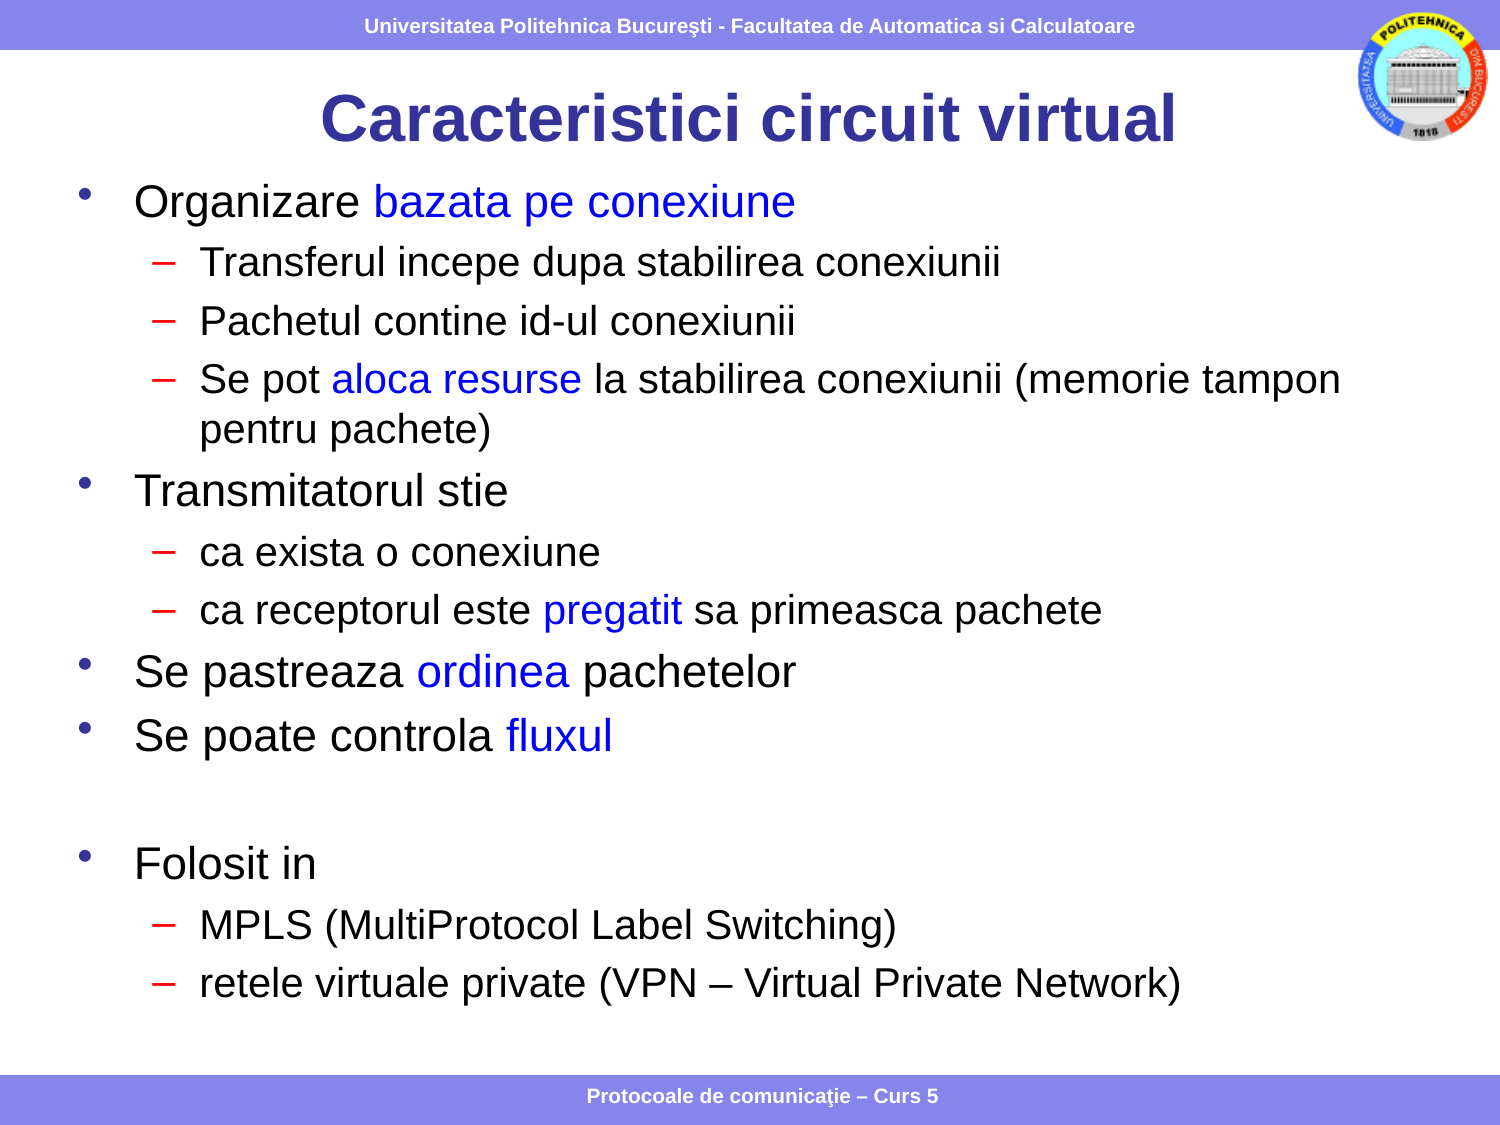

# Caracteristici circuit virtual
Organizare bazata pe conexiune
Transferul incepe dupa stabilirea conexiunii
Pachetul contine id-ul conexiunii
Se pot aloca resurse la stabilirea conexiunii (memorie tampon pentru pachete)
Transmitatorul stie
ca exista o conexiune
ca receptorul este pregatit sa primeasca pachete
Se pastreaza ordinea pachetelor
Se poate controla fluxul

Folosit in
MPLS (MultiProtocol Label Switching)
retele virtuale private (VPN – Virtual Private Network)
Protocoale de comunicaţie – Curs 5